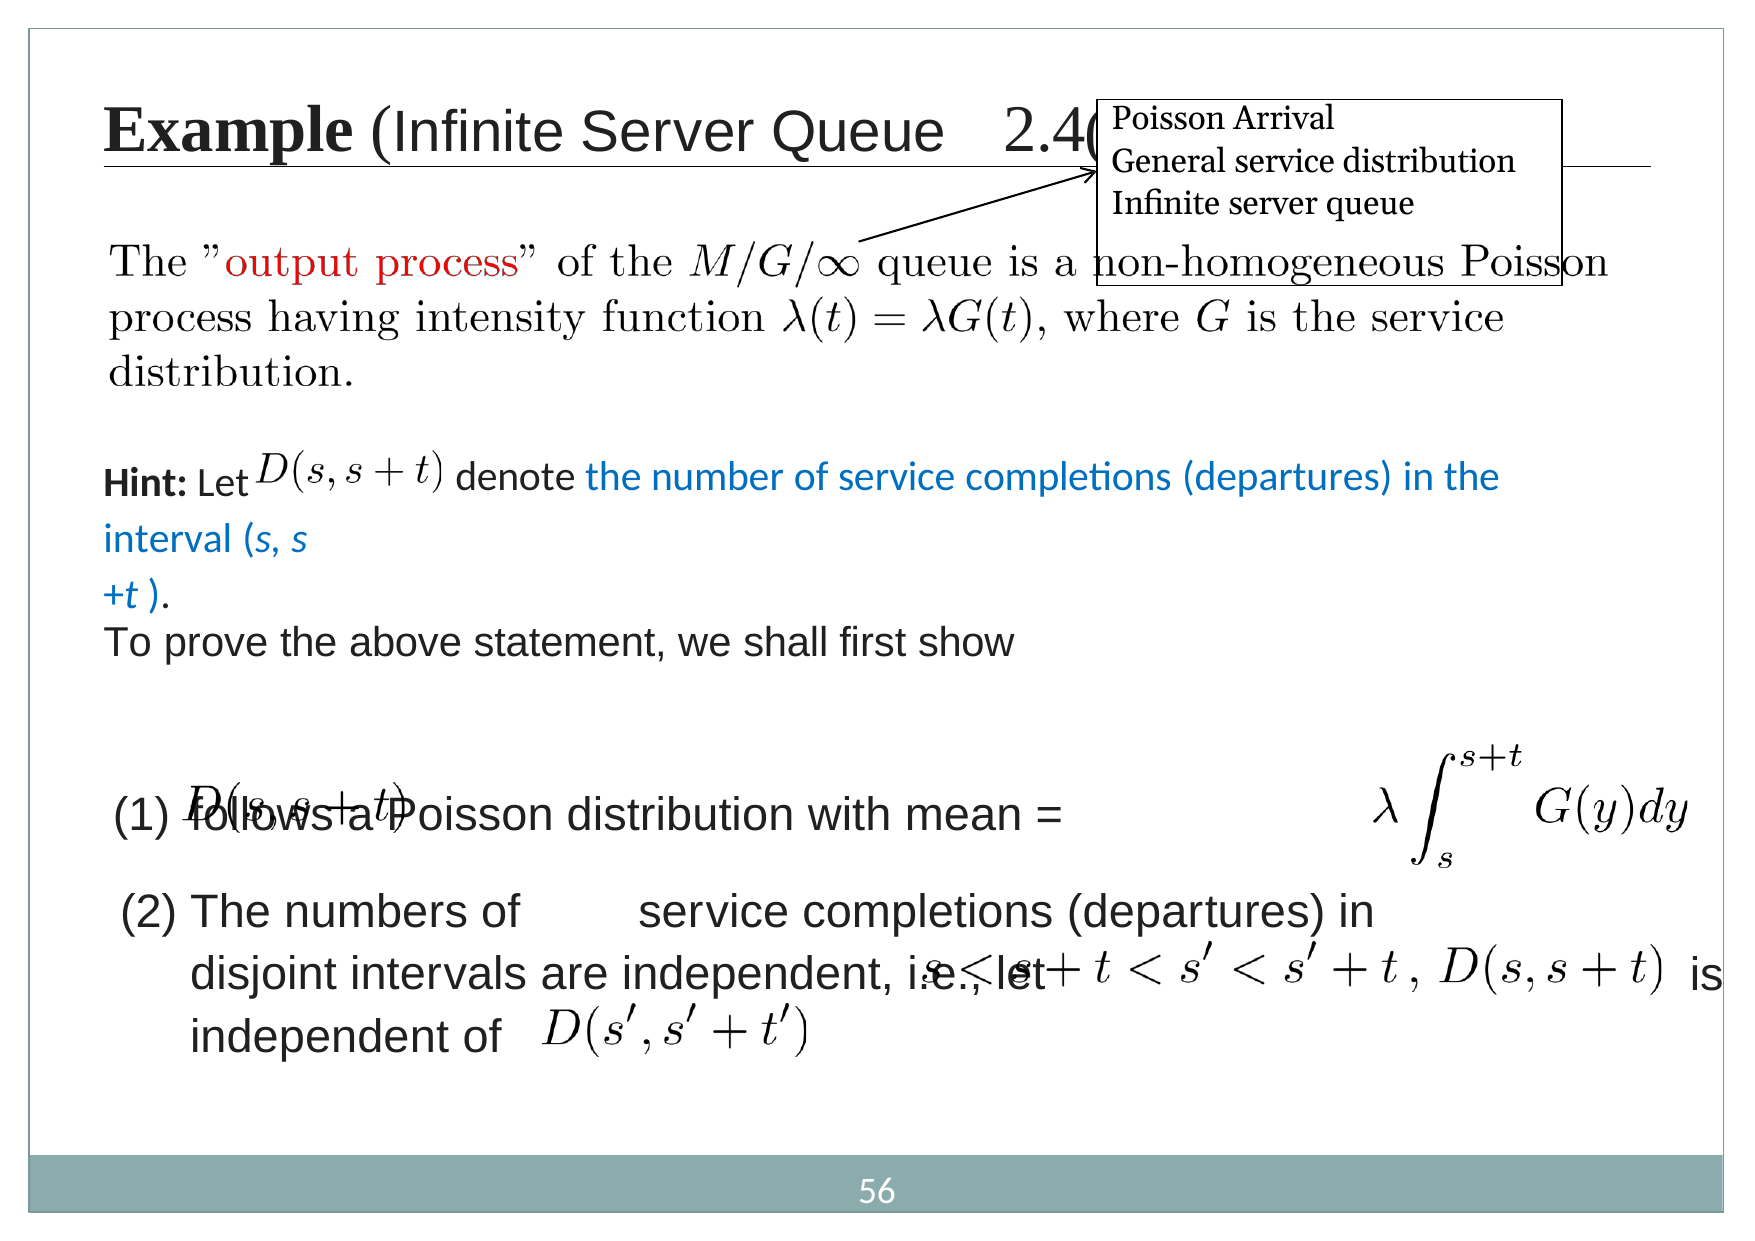

Example (Infinite Server Queue	2.4
(B) [Ross])
|  | Poisson Arrival General service distribution Infinite server queue |  |
| --- | --- | --- |
|  |  |  |

Hint: Let interval (s, s +t ).
denote the number of service completions (departures) in the

To prove the above statement, we shall first show

follows a Poisson distribution with mean =
The numbers of	service completions (departures) in disjoint intervals are independent, i.e., let
independent of

is

56